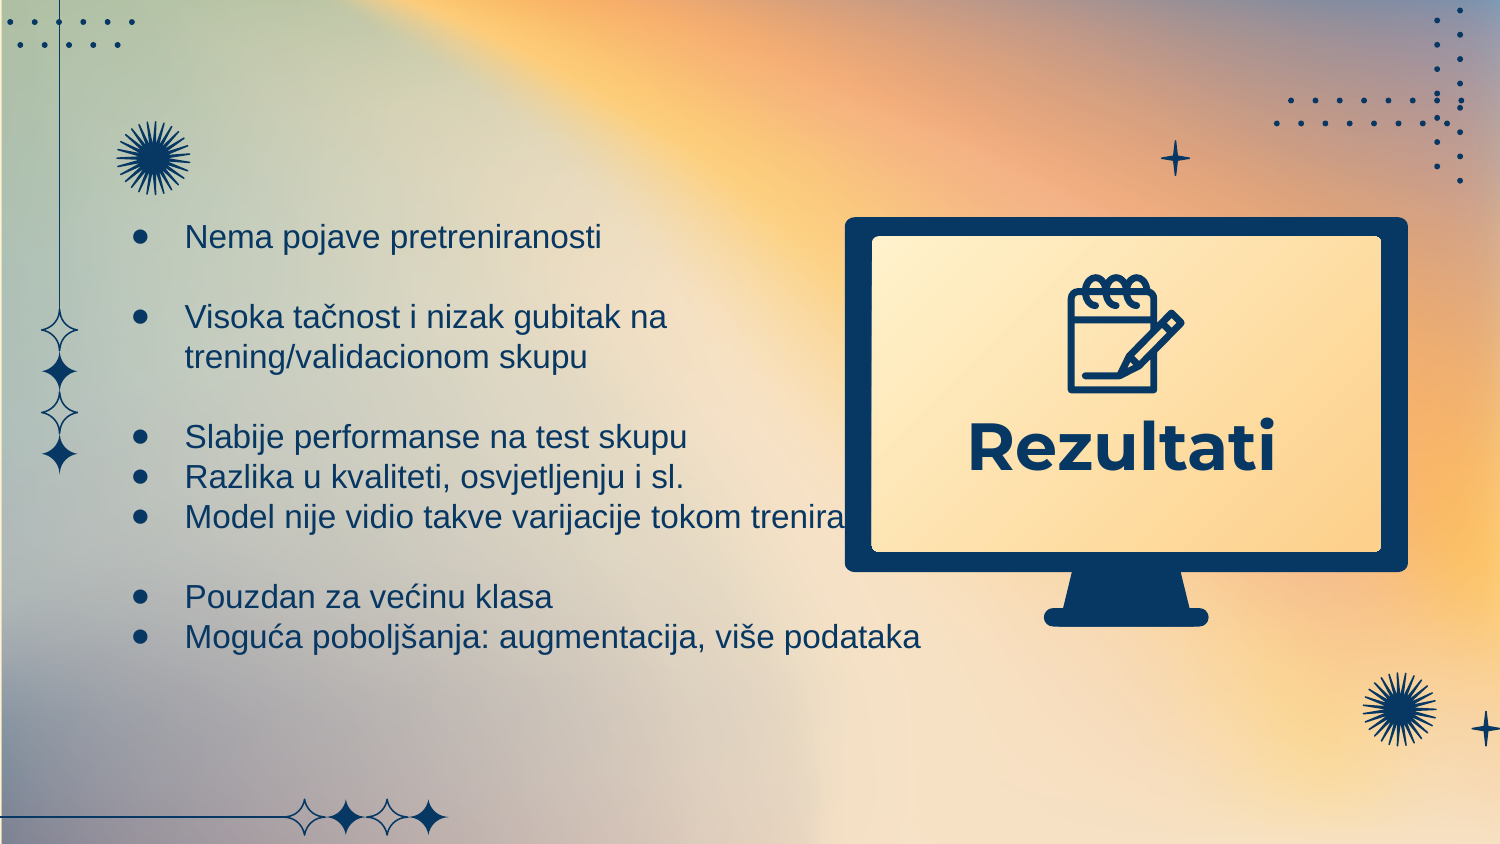

Nema pojave pretreniranosti

Visoka tačnost i nizak gubitak na trening/validacionom skupu

Slabije performanse na test skupu
Razlika u kvaliteti, osvjetljenju i sl.
Model nije vidio takve varijacije tokom treniranja

Pouzdan za većinu klasa
Moguća poboljšanja: augmentacija, više podataka

# Rezultati